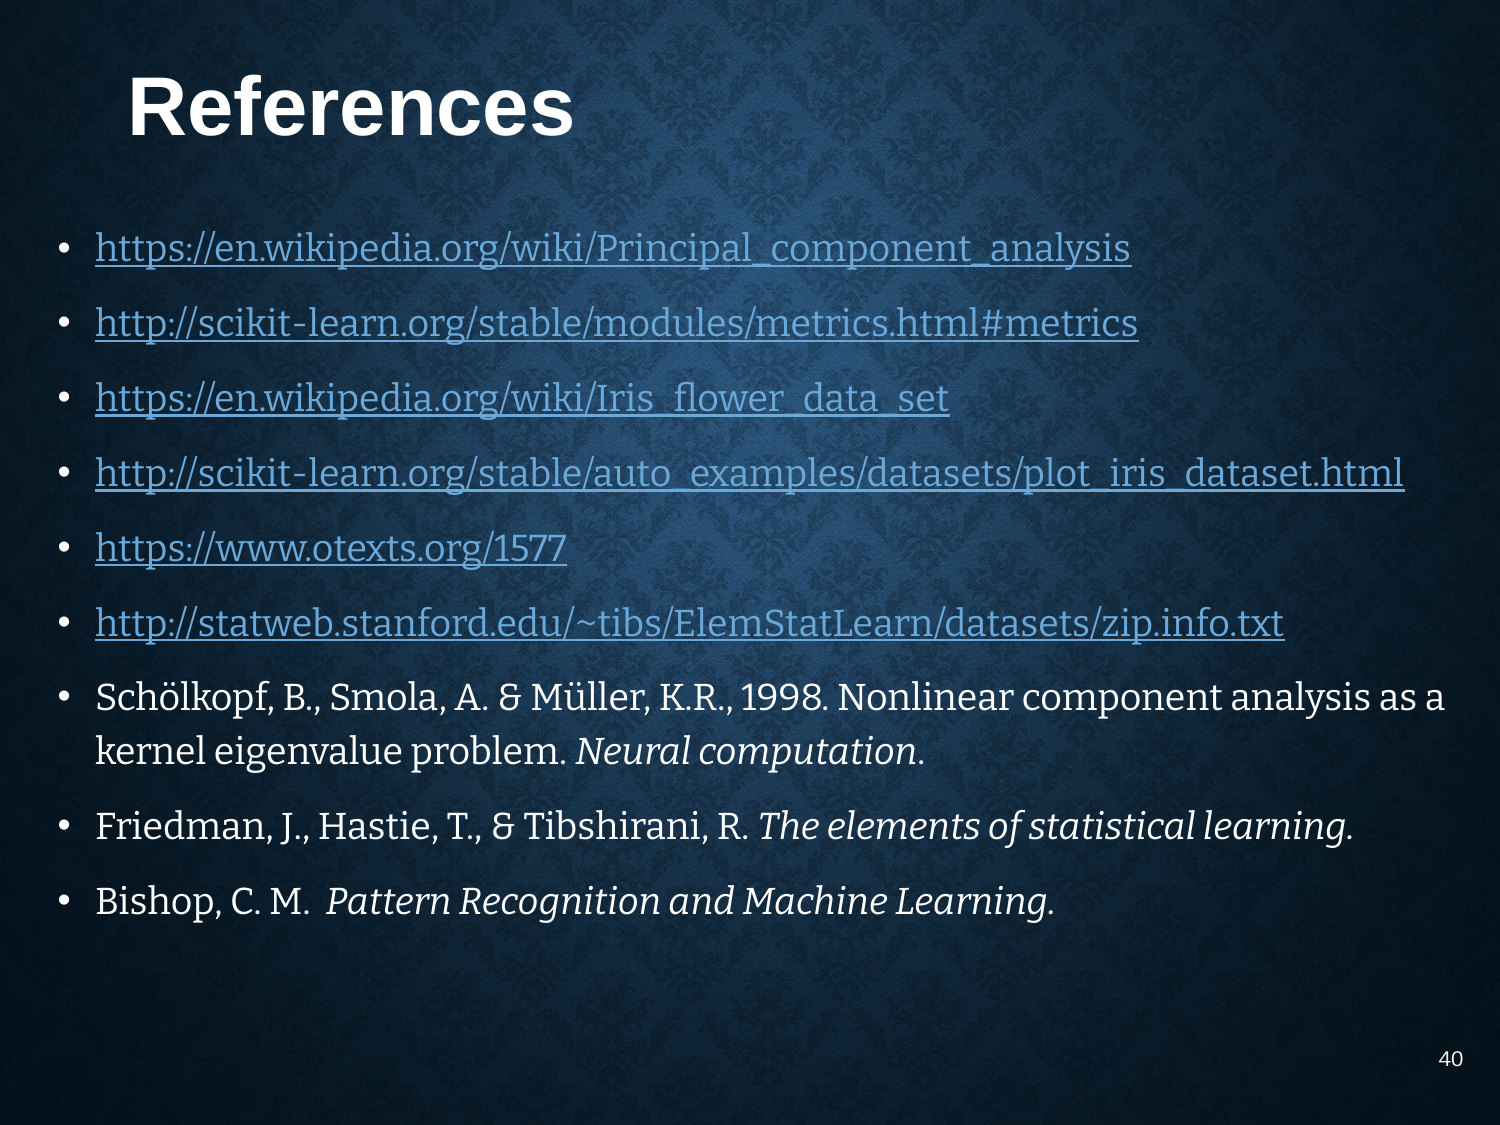

References
https://en.wikipedia.org/wiki/Principal_component_analysis
http://scikit-learn.org/stable/modules/metrics.html#metrics
https://en.wikipedia.org/wiki/Iris_flower_data_set
http://scikit-learn.org/stable/auto_examples/datasets/plot_iris_dataset.html
https://www.otexts.org/1577
http://statweb.stanford.edu/~tibs/ElemStatLearn/datasets/zip.info.txt
Schölkopf, B., Smola, A. & Müller, K.R., 1998. Nonlinear component analysis as a kernel eigenvalue problem. Neural computation.
Friedman, J., Hastie, T., & Tibshirani, R. The elements of statistical learning.
Bishop, C. M.  Pattern Recognition and Machine Learning.

40